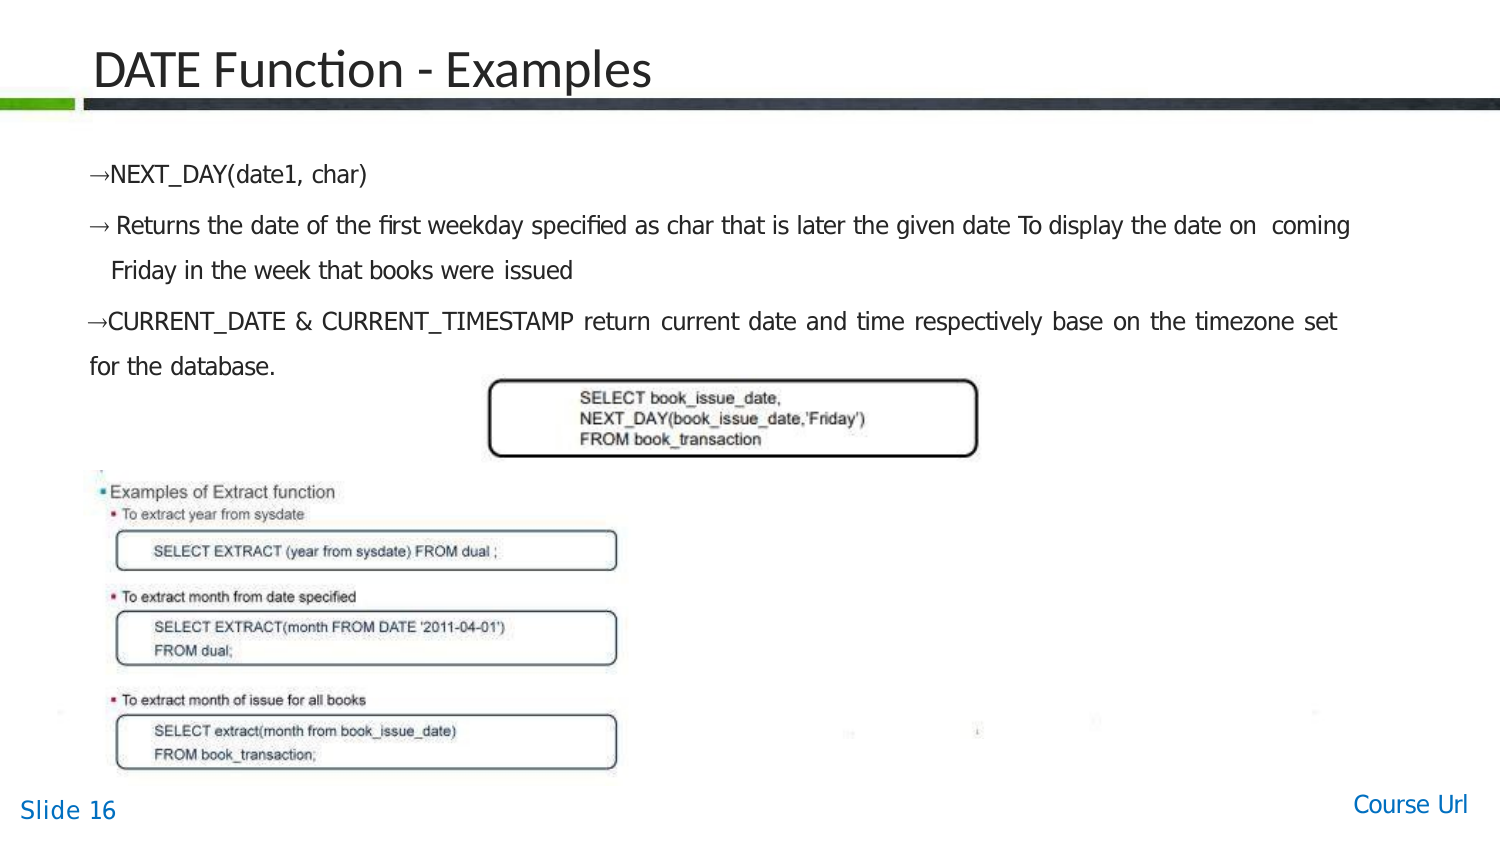

# DATE Function - Examples
→NEXT_DAY(date1, char)
→ Returns the date of the first weekday specified as char that is later the given date To display the date on  coming Friday in the week that books were issued
→CURRENT_DATE & CURRENT_TIMESTAMP return current date and time respectively base on the timezone set
for the database.

Course Url
Slide 16